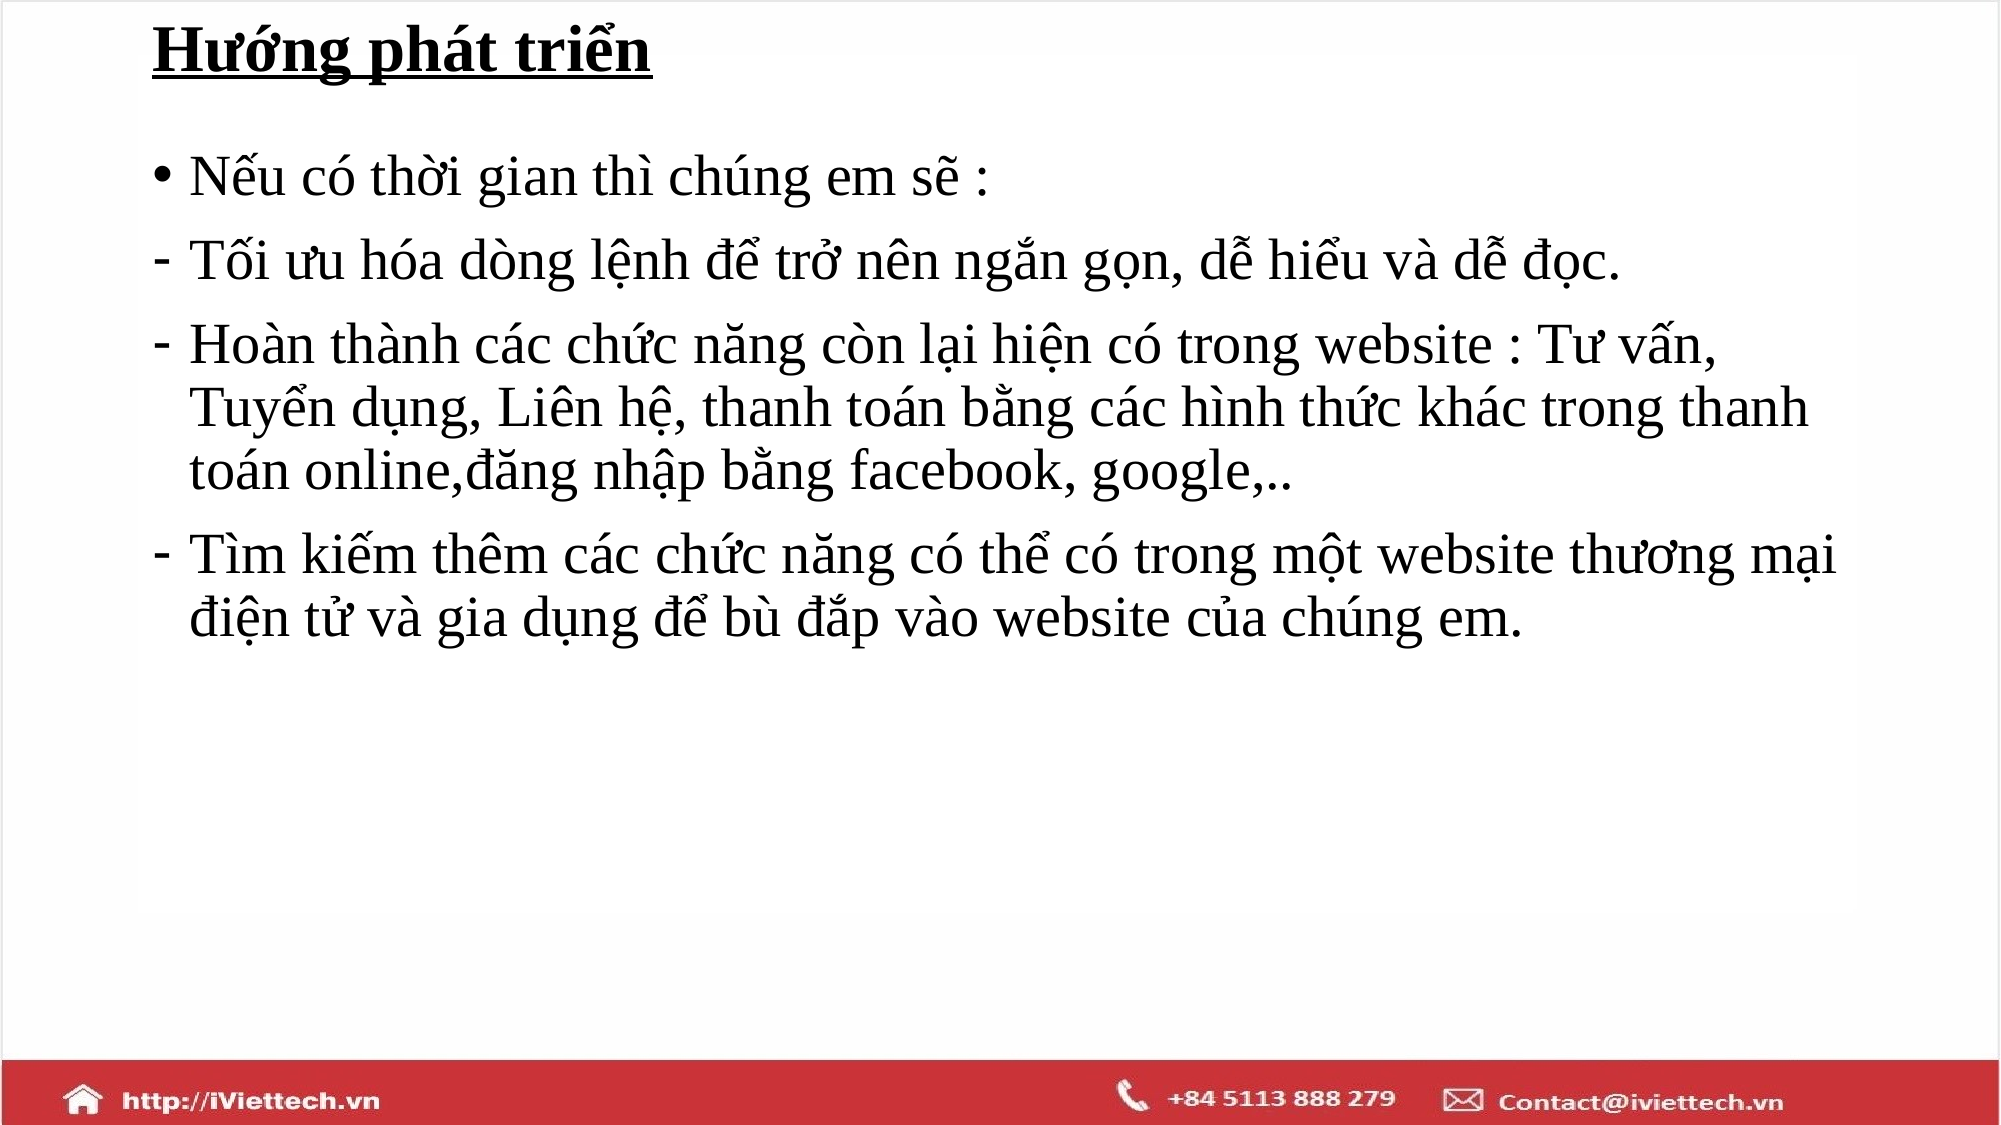

# Hướng phát triển
Nếu có thời gian thì chúng em sẽ :
Tối ưu hóa dòng lệnh để trở nên ngắn gọn, dễ hiểu và dễ đọc.
Hoàn thành các chức năng còn lại hiện có trong website : Tư vấn, Tuyển dụng, Liên hệ, thanh toán bằng các hình thức khác trong thanh toán online,đăng nhập bằng facebook, google,..
Tìm kiếm thêm các chức năng có thể có trong một website thương mại điện tử và gia dụng để bù đắp vào website của chúng em.